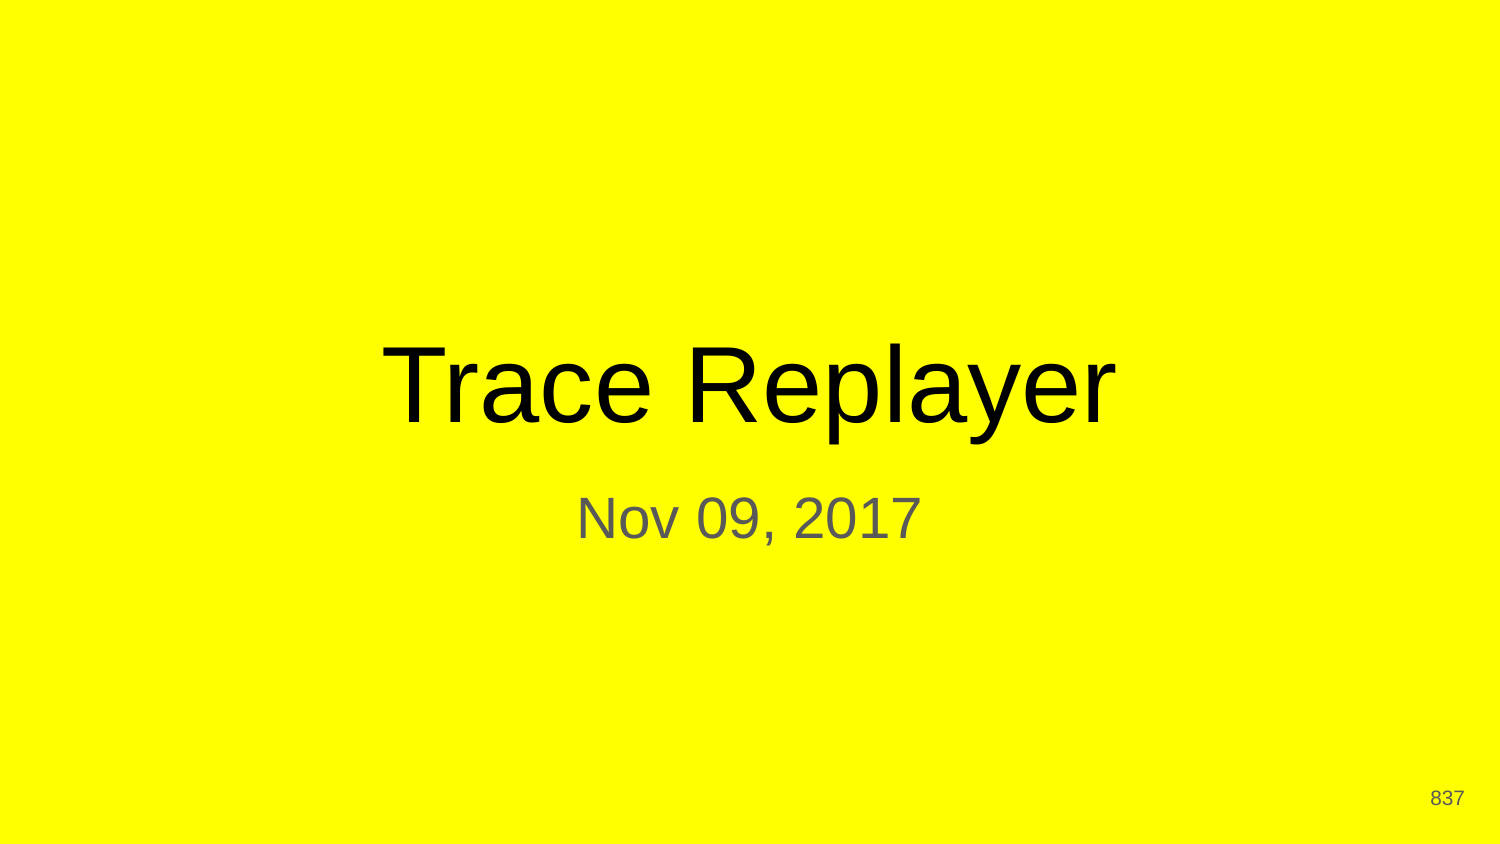

# Trace Replayer
Nov 09, 2017
837